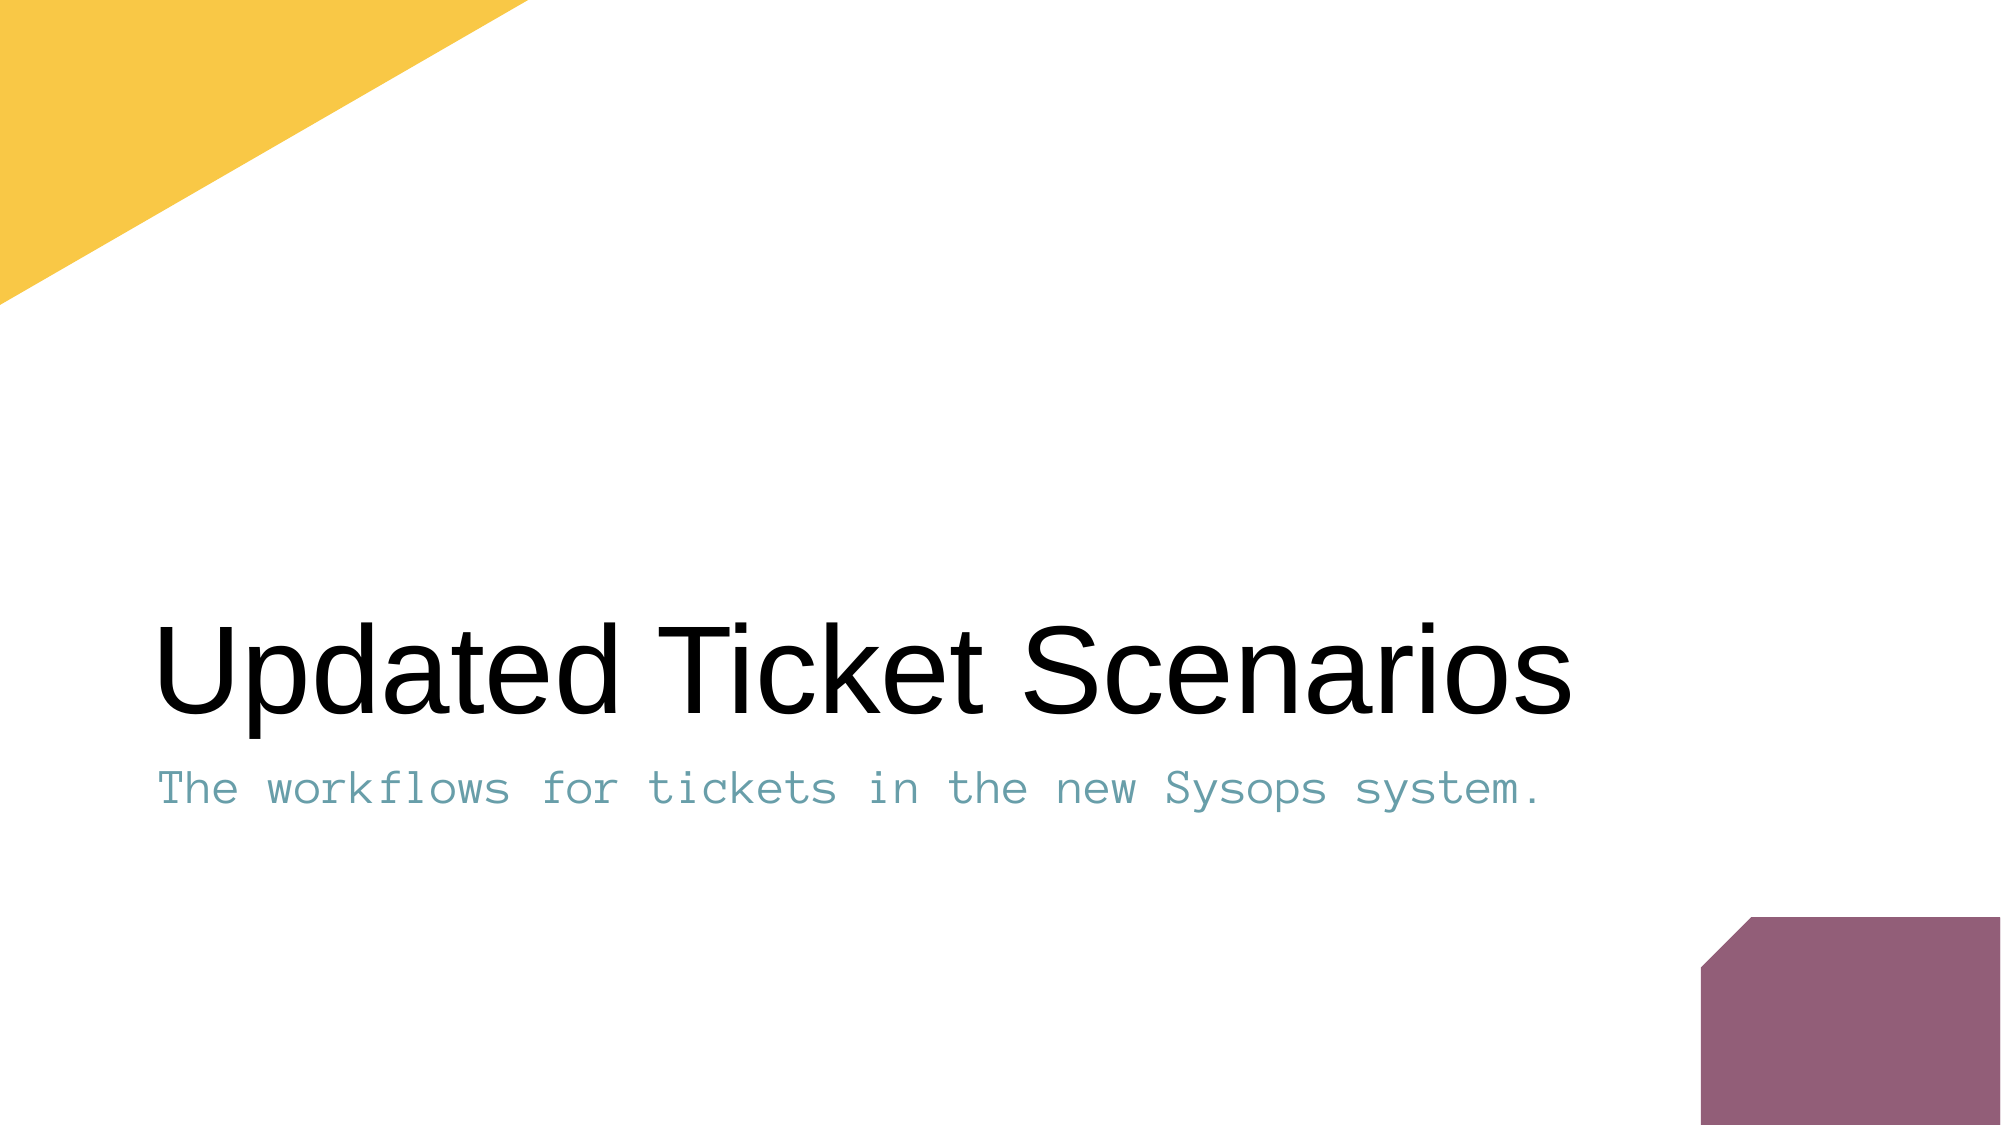

# Updated Ticket Scenarios
The workflows for tickets in the new Sysops system.